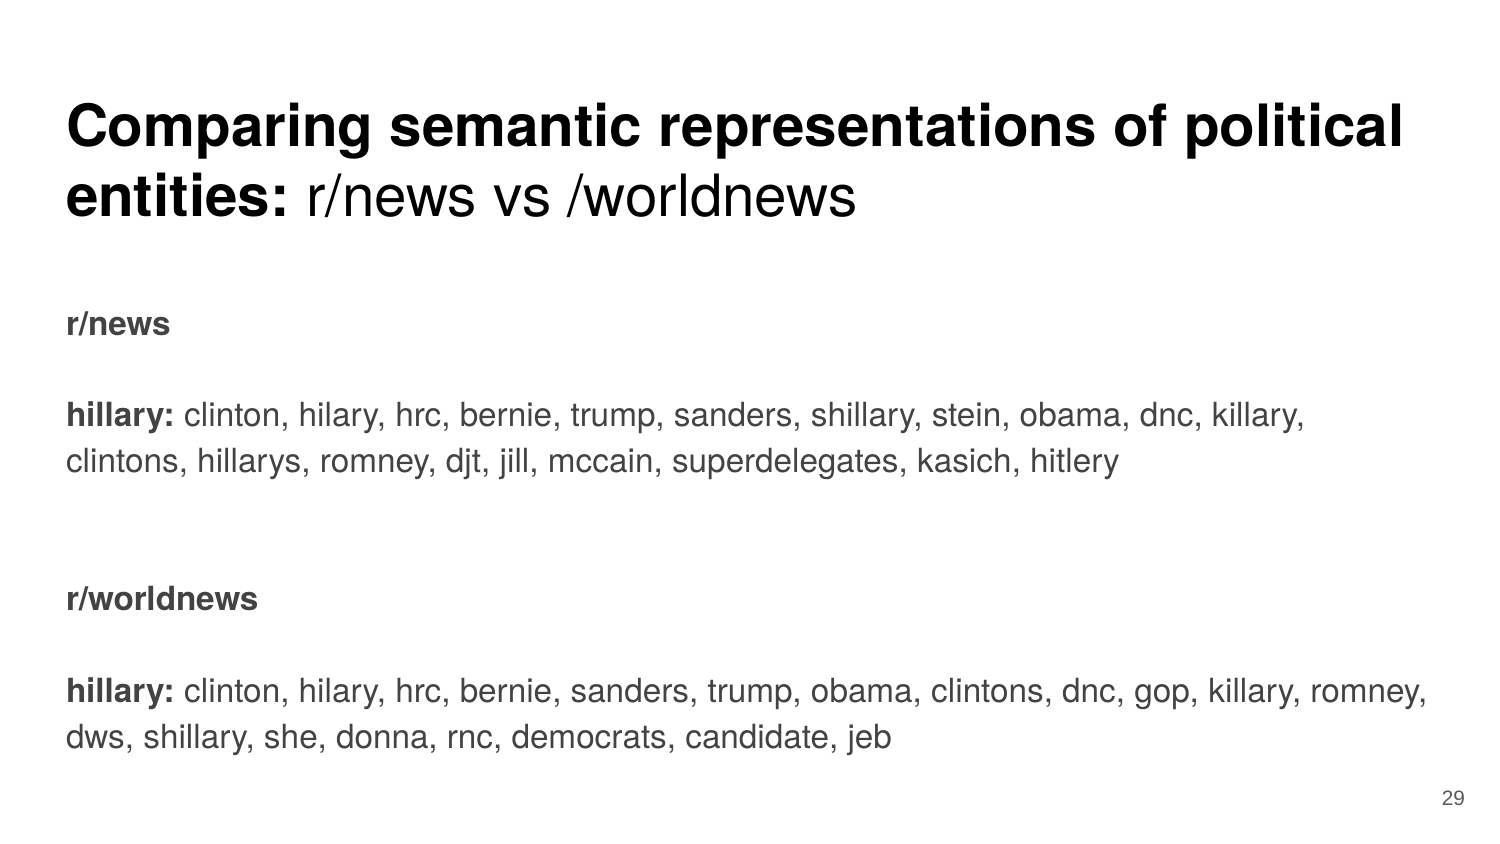

# Comparing semantic representations of political entities: r/news vs /worldnews
r/news
hillary: clinton, hilary, hrc, bernie, trump, sanders, shillary, stein, obama, dnc, killary, clintons, hillarys, romney, djt, jill, mccain, superdelegates, kasich, hitlery
r/worldnews
hillary: clinton, hilary, hrc, bernie, sanders, trump, obama, clintons, dnc, gop, killary, romney, dws, shillary, she, donna, rnc, democrats, candidate, jeb

29